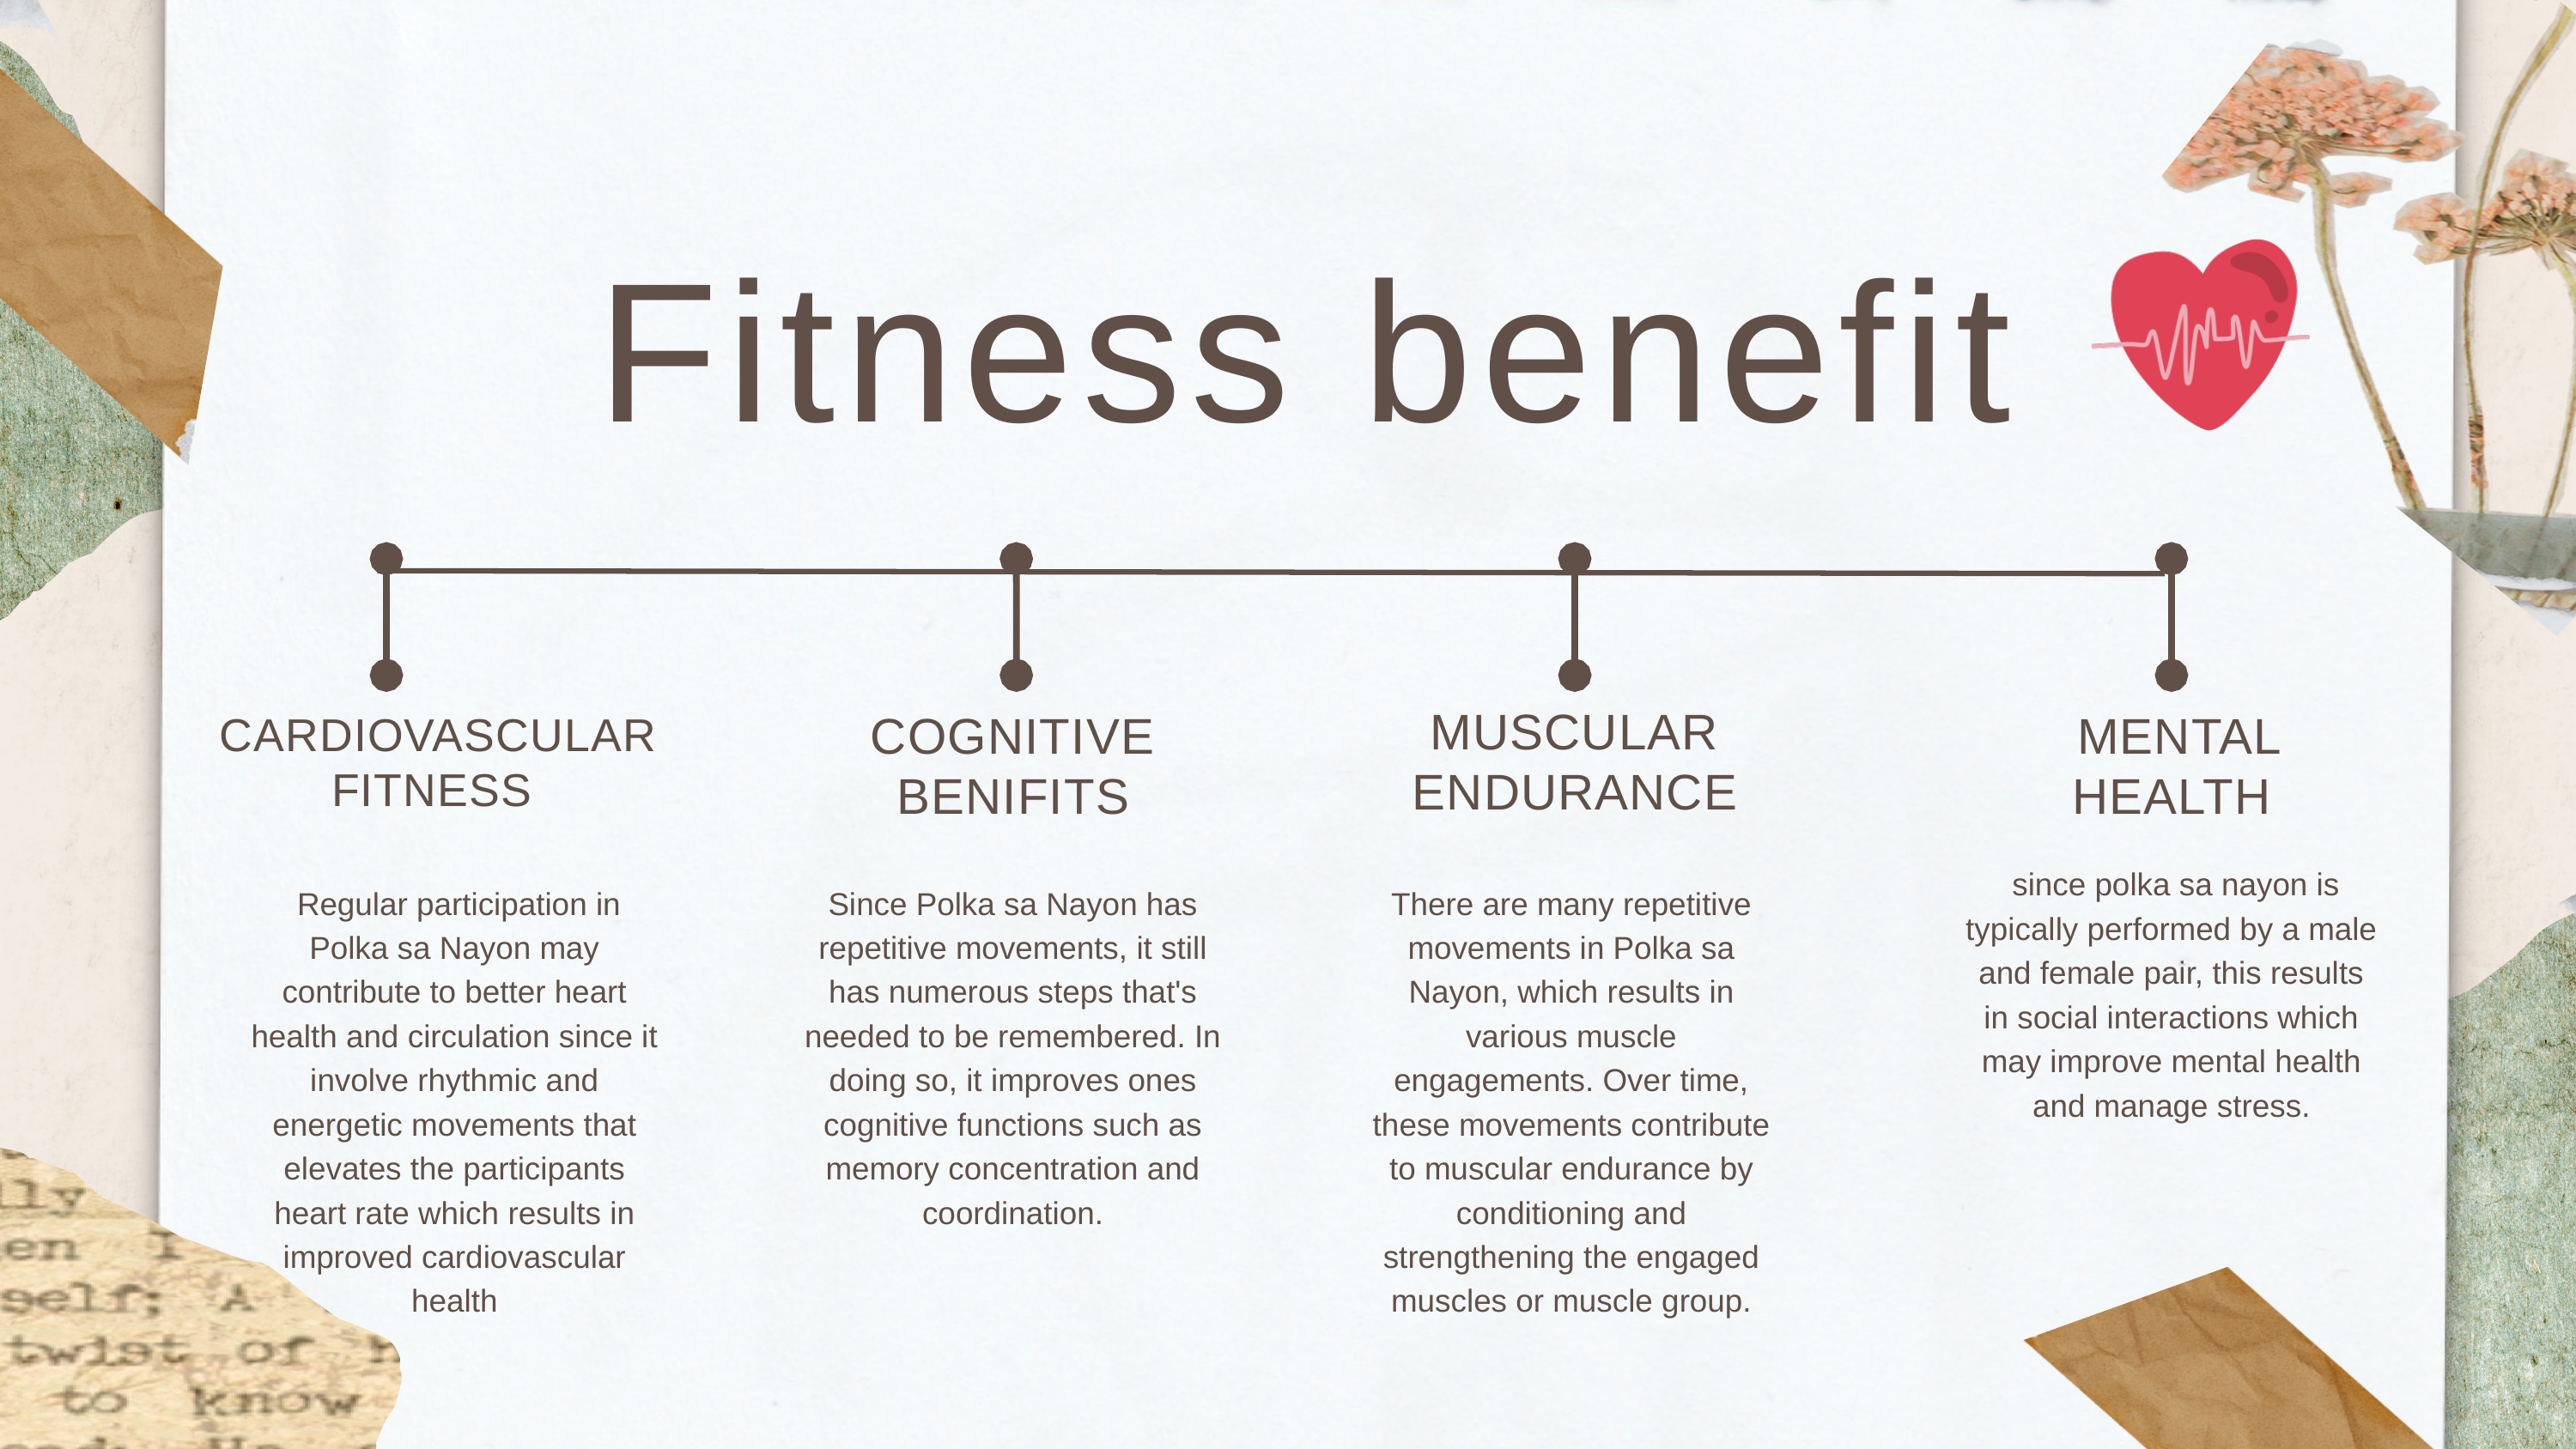

Fitness benefit

MUSCULAR ENDURANCE
COGNITIVE BENIFITS
 MENTAL HEALTH
 CARDIOVASCULAR FITNESS
 since polka sa nayon is typically performed by a male and female pair, this results in social interactions which may improve mental health and manage stress.
 Regular participation in Polka sa Nayon may contribute to better heart health and circulation since it involve rhythmic and energetic movements that elevates the participants heart rate which results in improved cardiovascular health
Since Polka sa Nayon has repetitive movements, it still has numerous steps that's needed to be remembered. In doing so, it improves ones cognitive functions such as memory concentration and coordination.
There are many repetitive movements in Polka sa Nayon, which results in various muscle engagements. Over time, these movements contribute to muscular endurance by conditioning and strengthening the engaged muscles or muscle group.